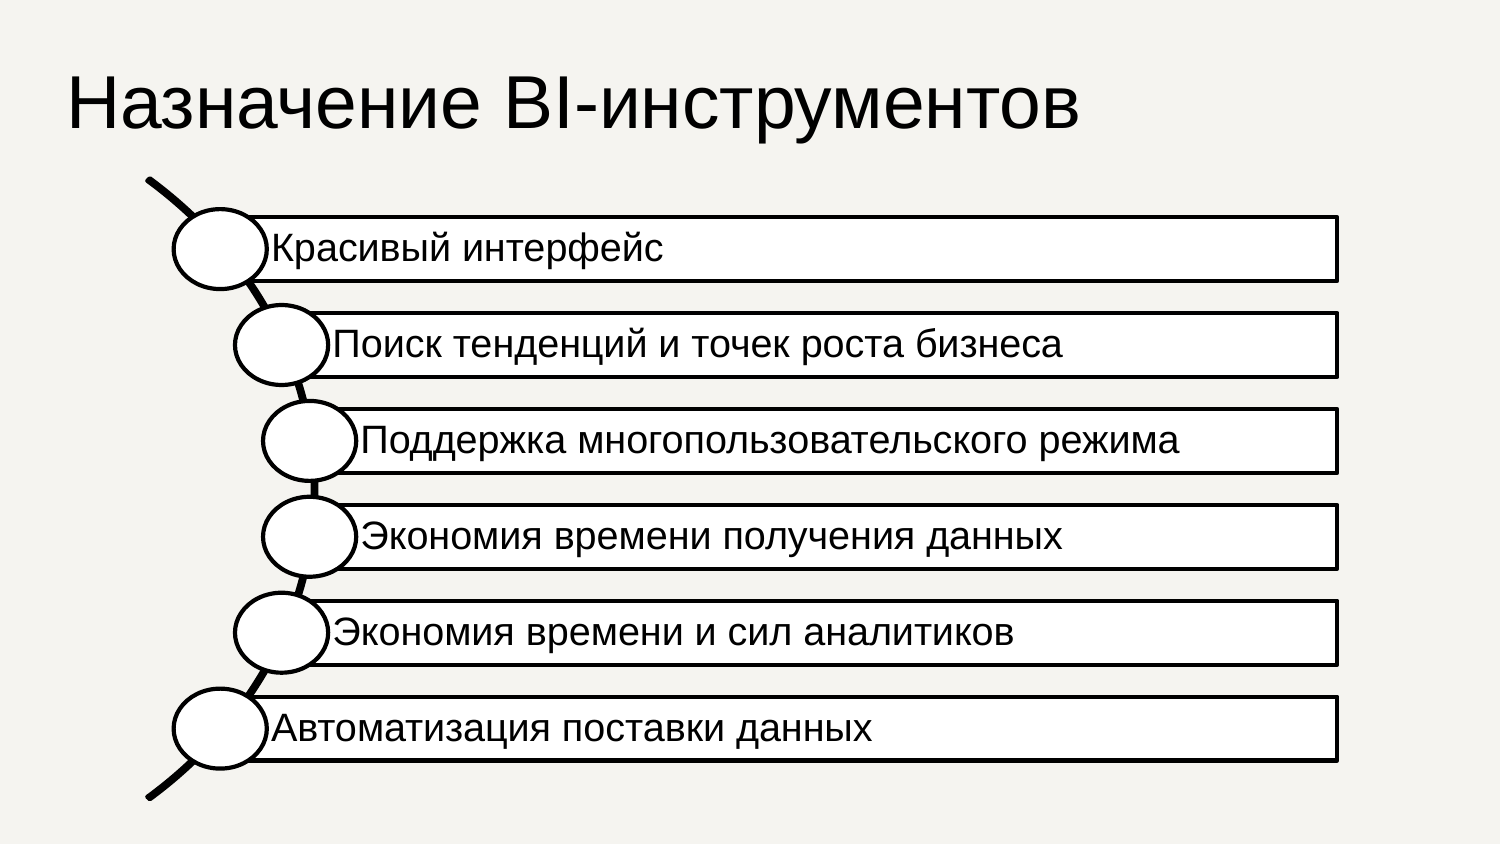

# Назначение BI-инструментов

Красивый интерфейс

Поиск тенденций и точек роста бизнеса

Поддержка многопользовательского режима

Экономия времени получения данных

Экономия времени и сил аналитиков

Автоматизация поставки данных